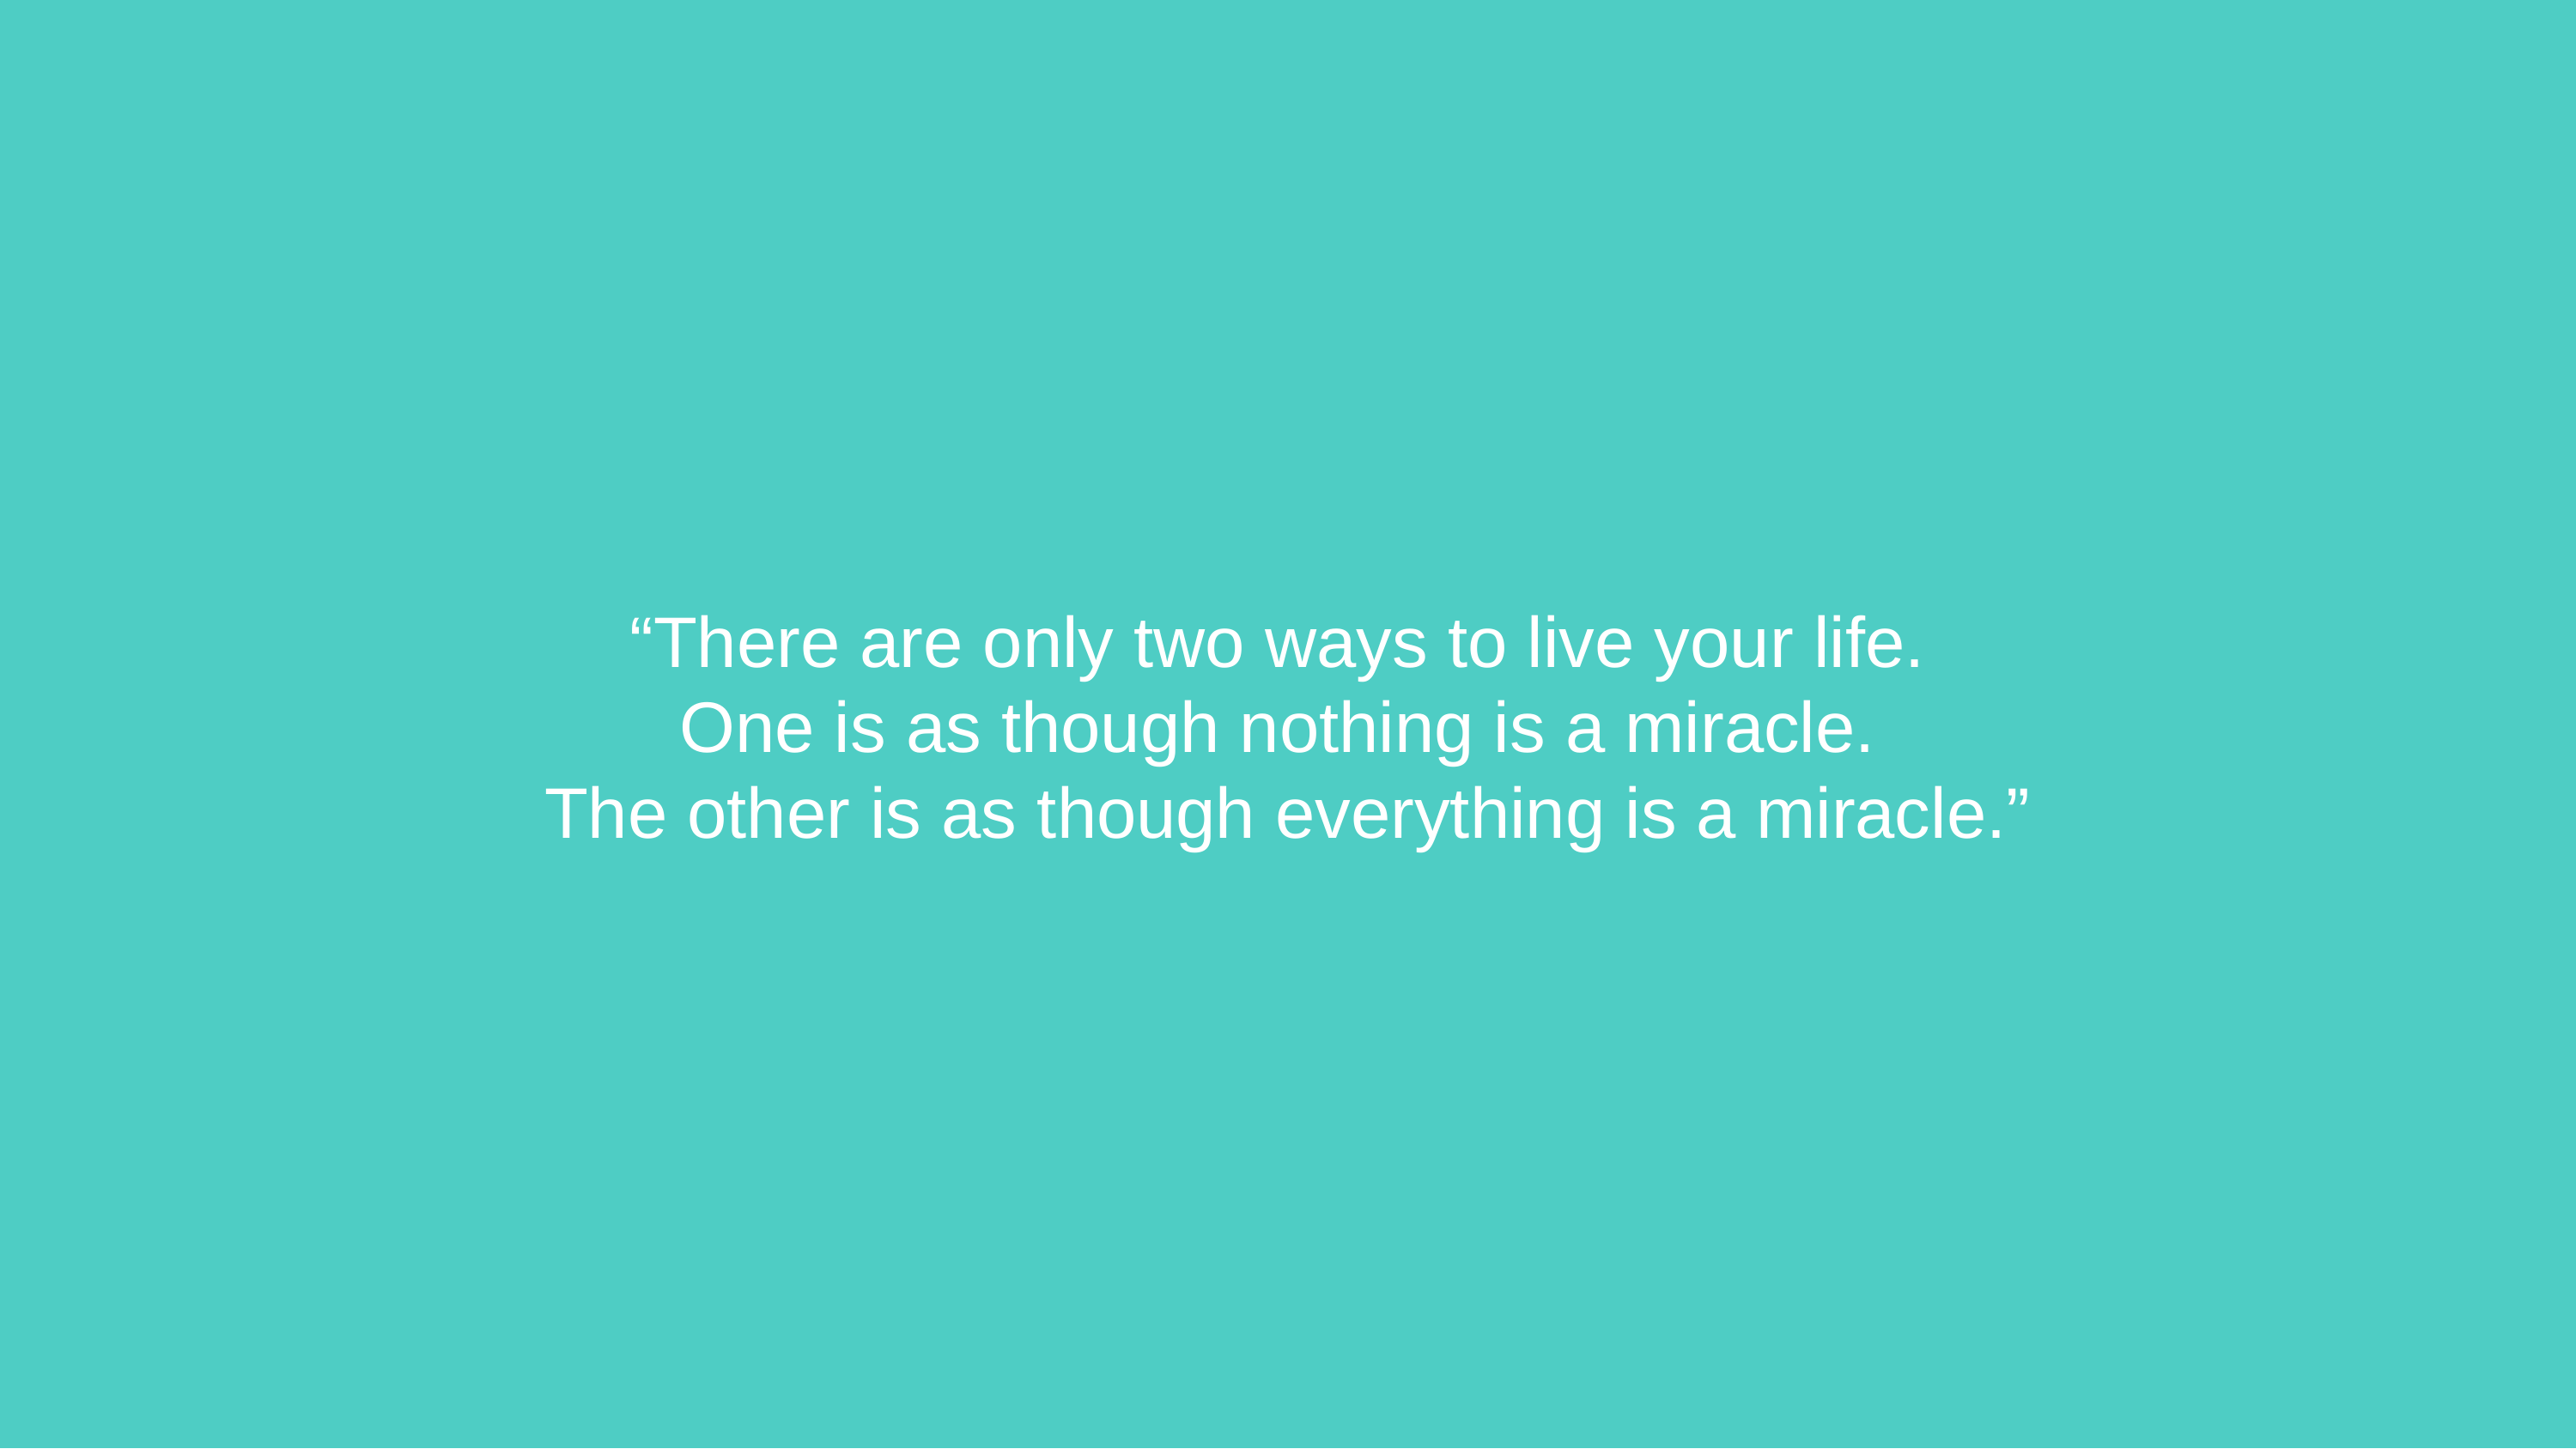

“There are only two ways to live your life.
One is as though nothing is a miracle.
The other is as though everything is a miracle.”